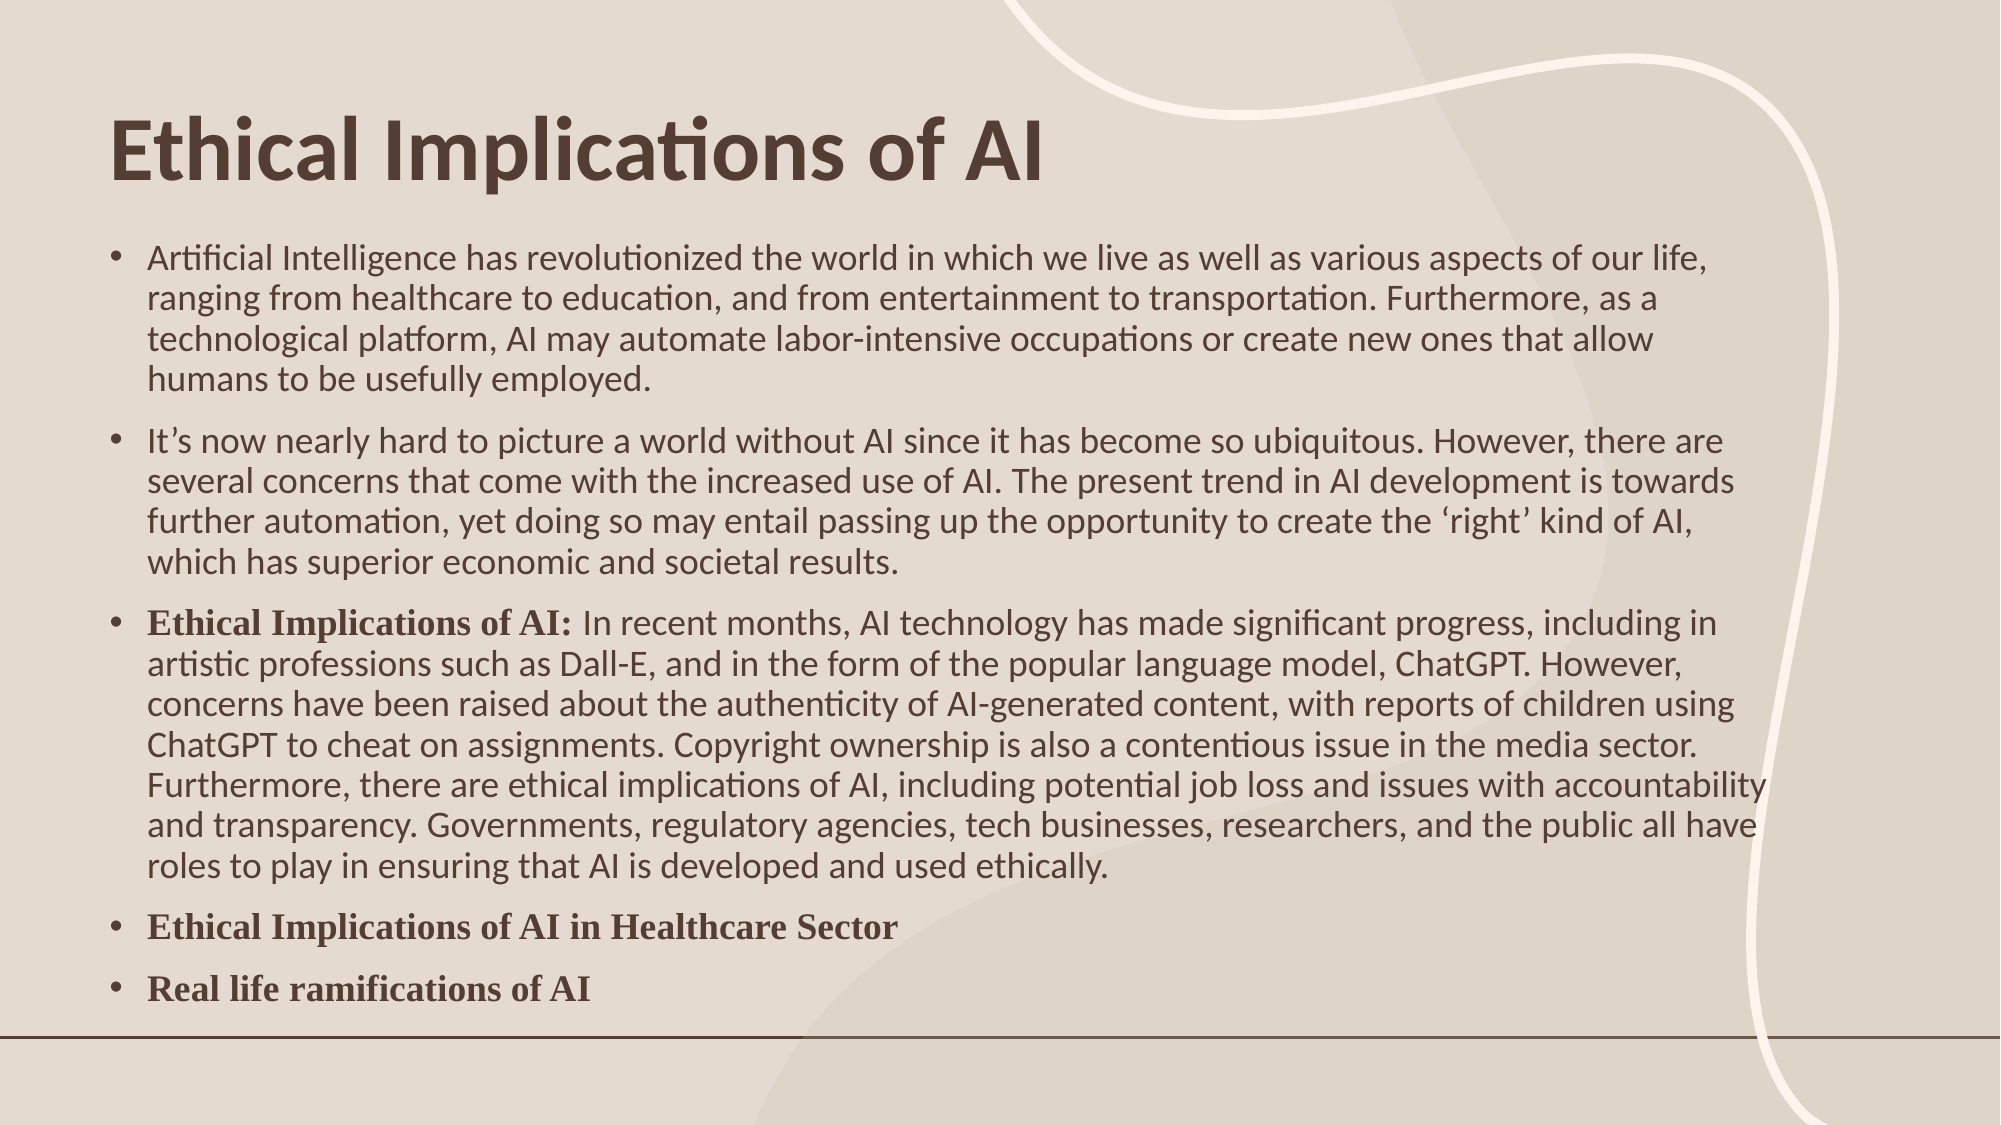

# Ethical Implications of AI
Artificial Intelligence has revolutionized the world in which we live as well as various aspects of our life, ranging from healthcare to education, and from entertainment to transportation. Furthermore, as a technological platform, AI may automate labor-intensive occupations or create new ones that allow humans to be usefully employed.
It’s now nearly hard to picture a world without AI since it has become so ubiquitous. However, there are several concerns that come with the increased use of AI. The present trend in AI development is towards further automation, yet doing so may entail passing up the opportunity to create the ‘right’ kind of AI, which has superior economic and societal results.
Ethical Implications of AI: In recent months, AI technology has made significant progress, including in artistic professions such as Dall-E, and in the form of the popular language model, ChatGPT. However, concerns have been raised about the authenticity of AI-generated content, with reports of children using ChatGPT to cheat on assignments. Copyright ownership is also a contentious issue in the media sector. Furthermore, there are ethical implications of AI, including potential job loss and issues with accountability and transparency. Governments, regulatory agencies, tech businesses, researchers, and the public all have roles to play in ensuring that AI is developed and used ethically.
Ethical Implications of AI in Healthcare Sector
Real life ramifications of AI